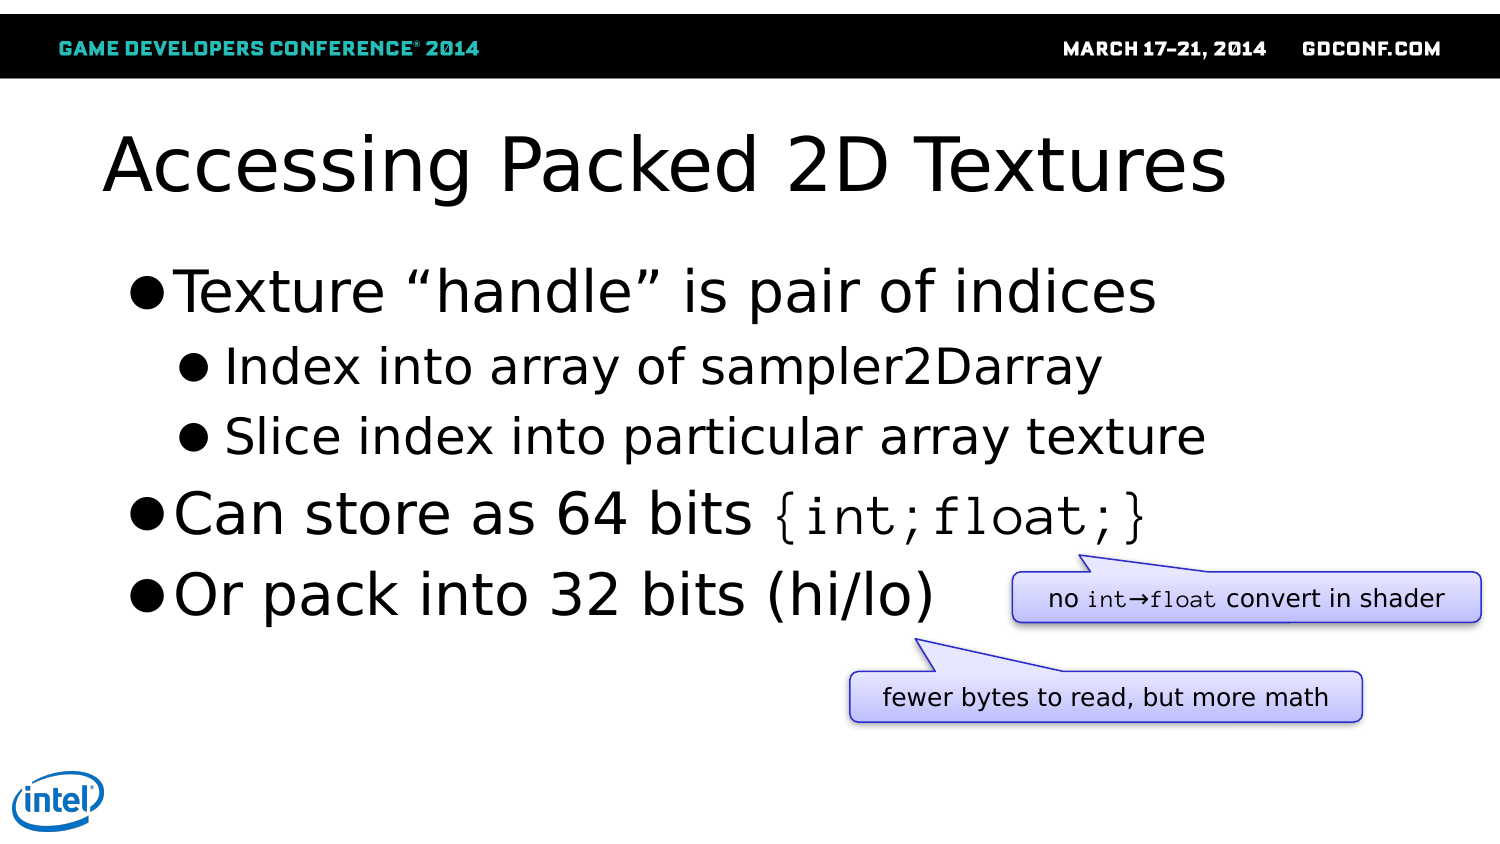

# Accessing Packed 2D Textures
Texture “handle” is pair of indices
Index into array of sampler2Darray
Slice index into particular array texture
Can store as 64 bits {int;float;}
Or pack into 32 bits (hi/lo)
no int→float convert in shader
fewer bytes to read, but more math